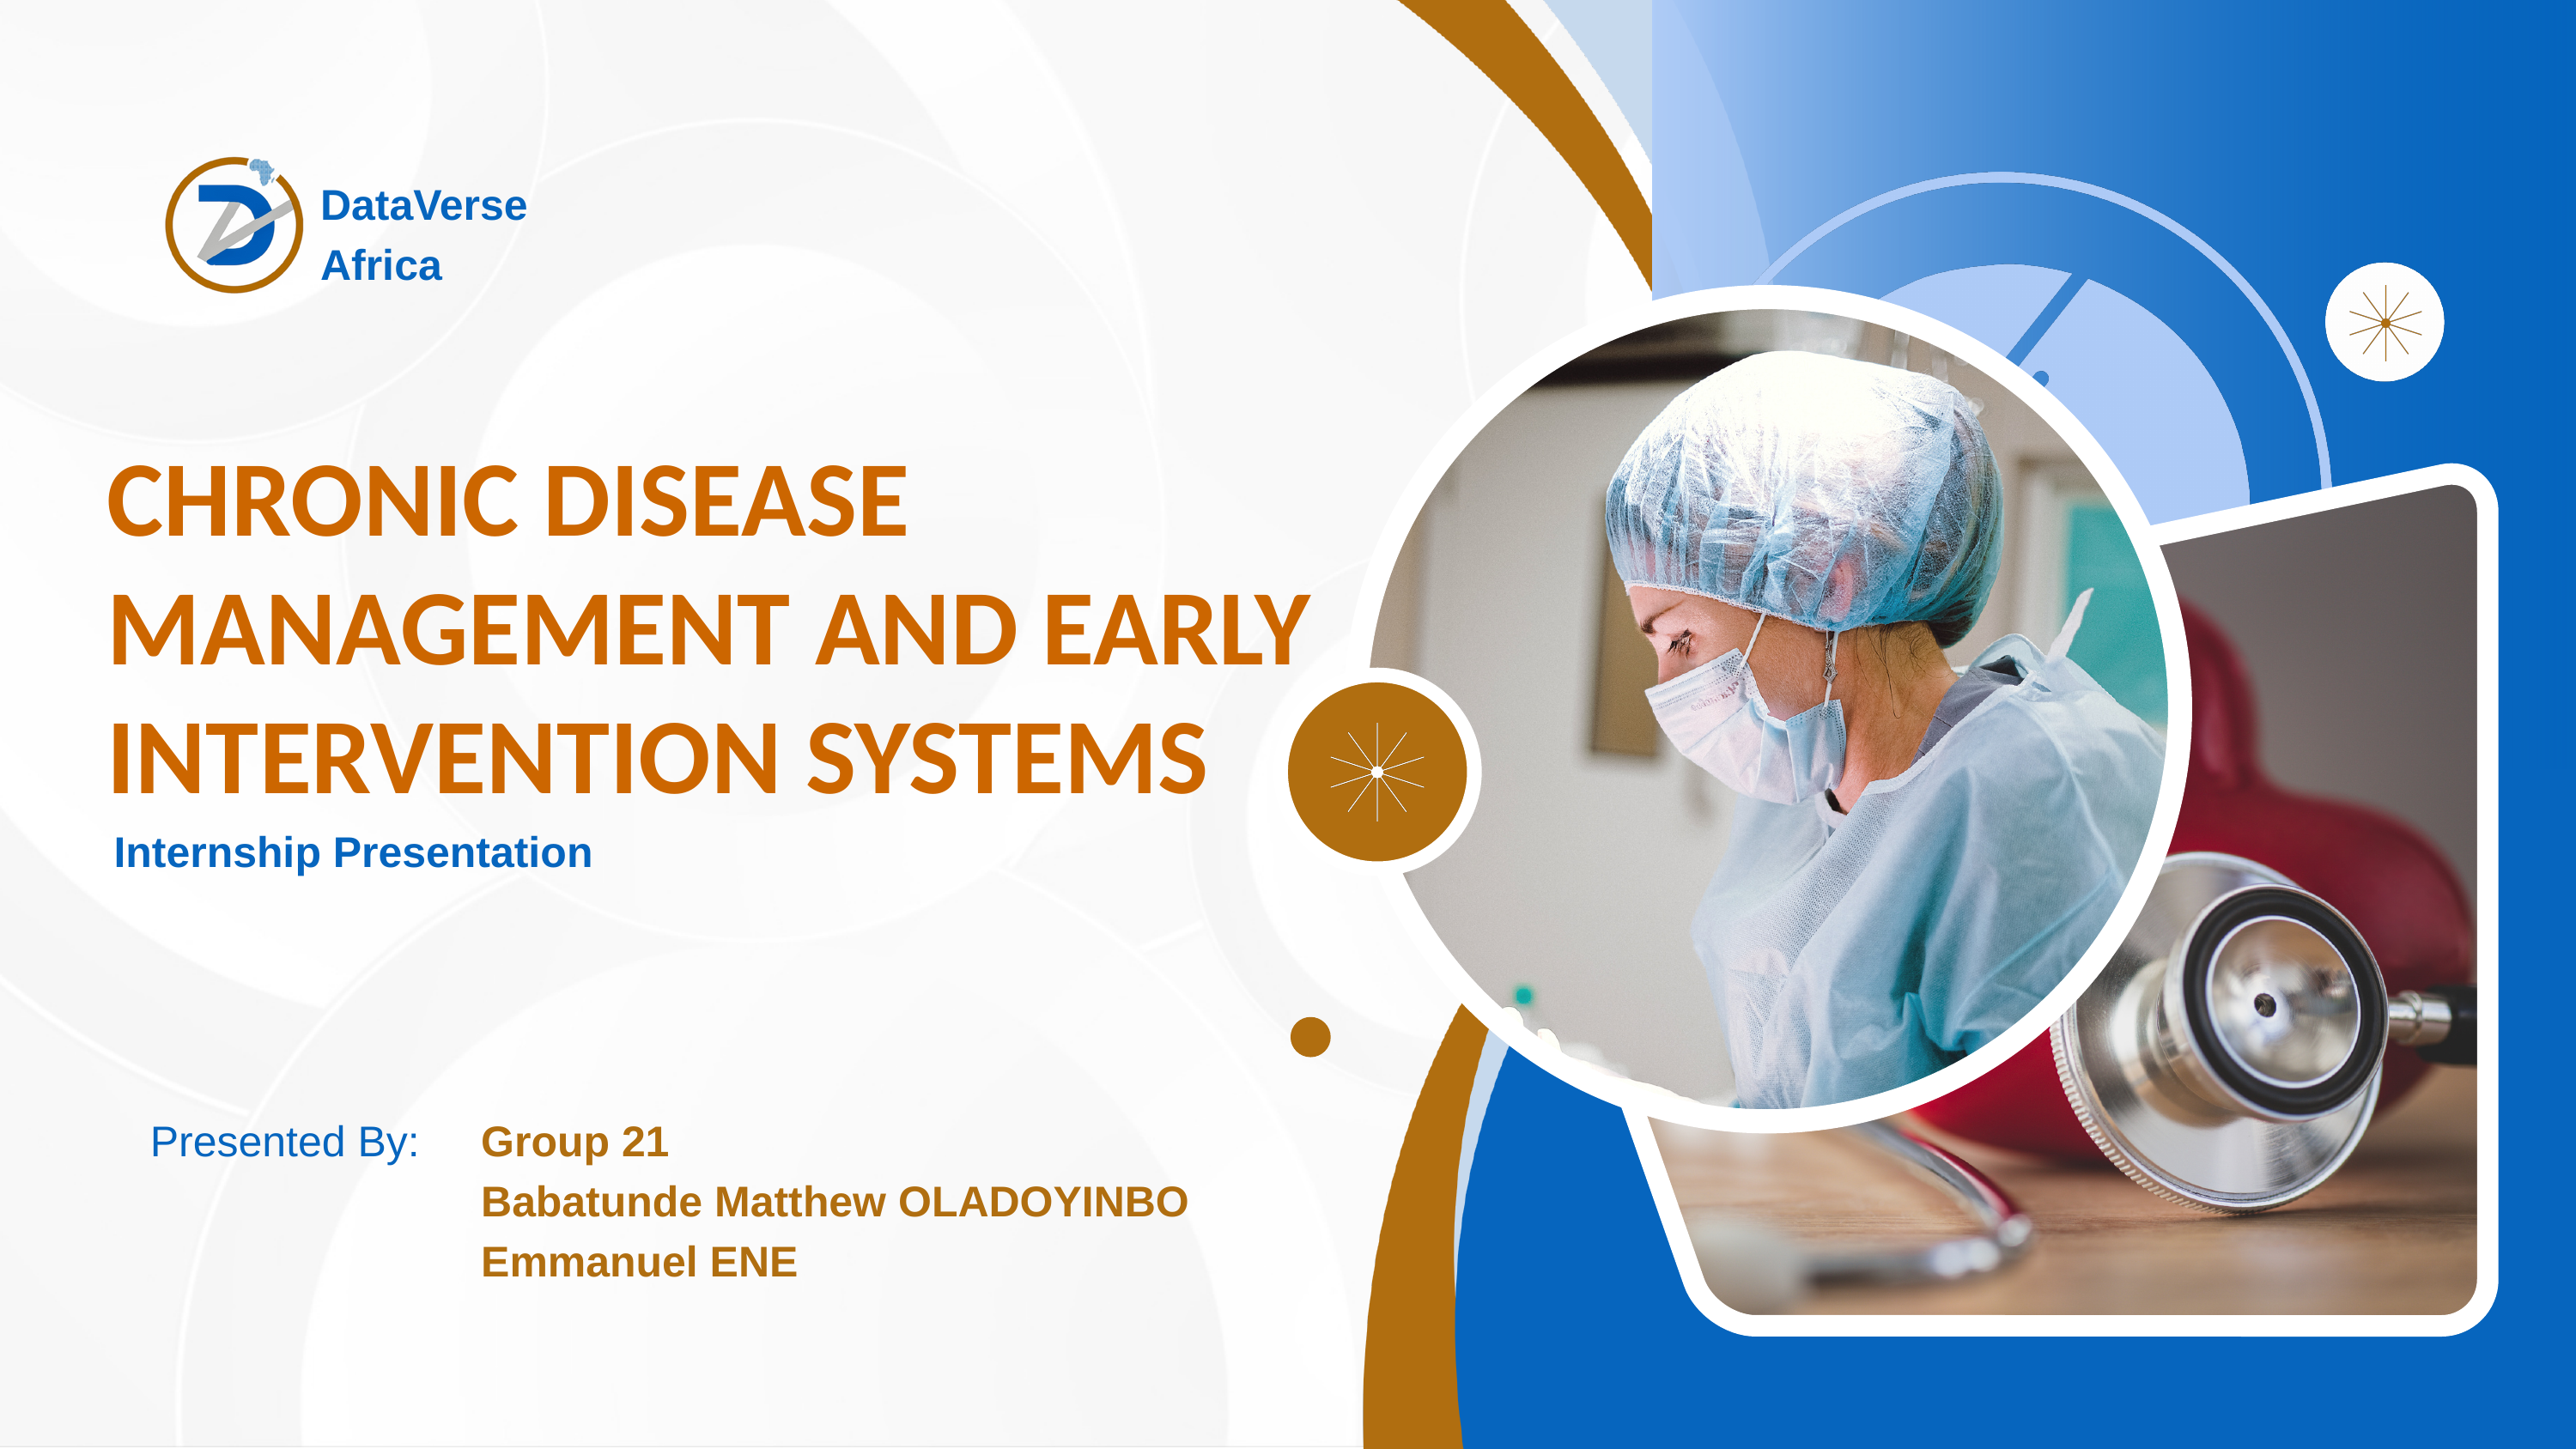

DataVerse
Africa

CHRONIC DISEASE MANAGEMENT AND EARLY INTERVENTION SYSTEMS

Internship Presentation

Presented By:
Group 21
Babatunde Matthew OLADOYINBO
Emmanuel ENE